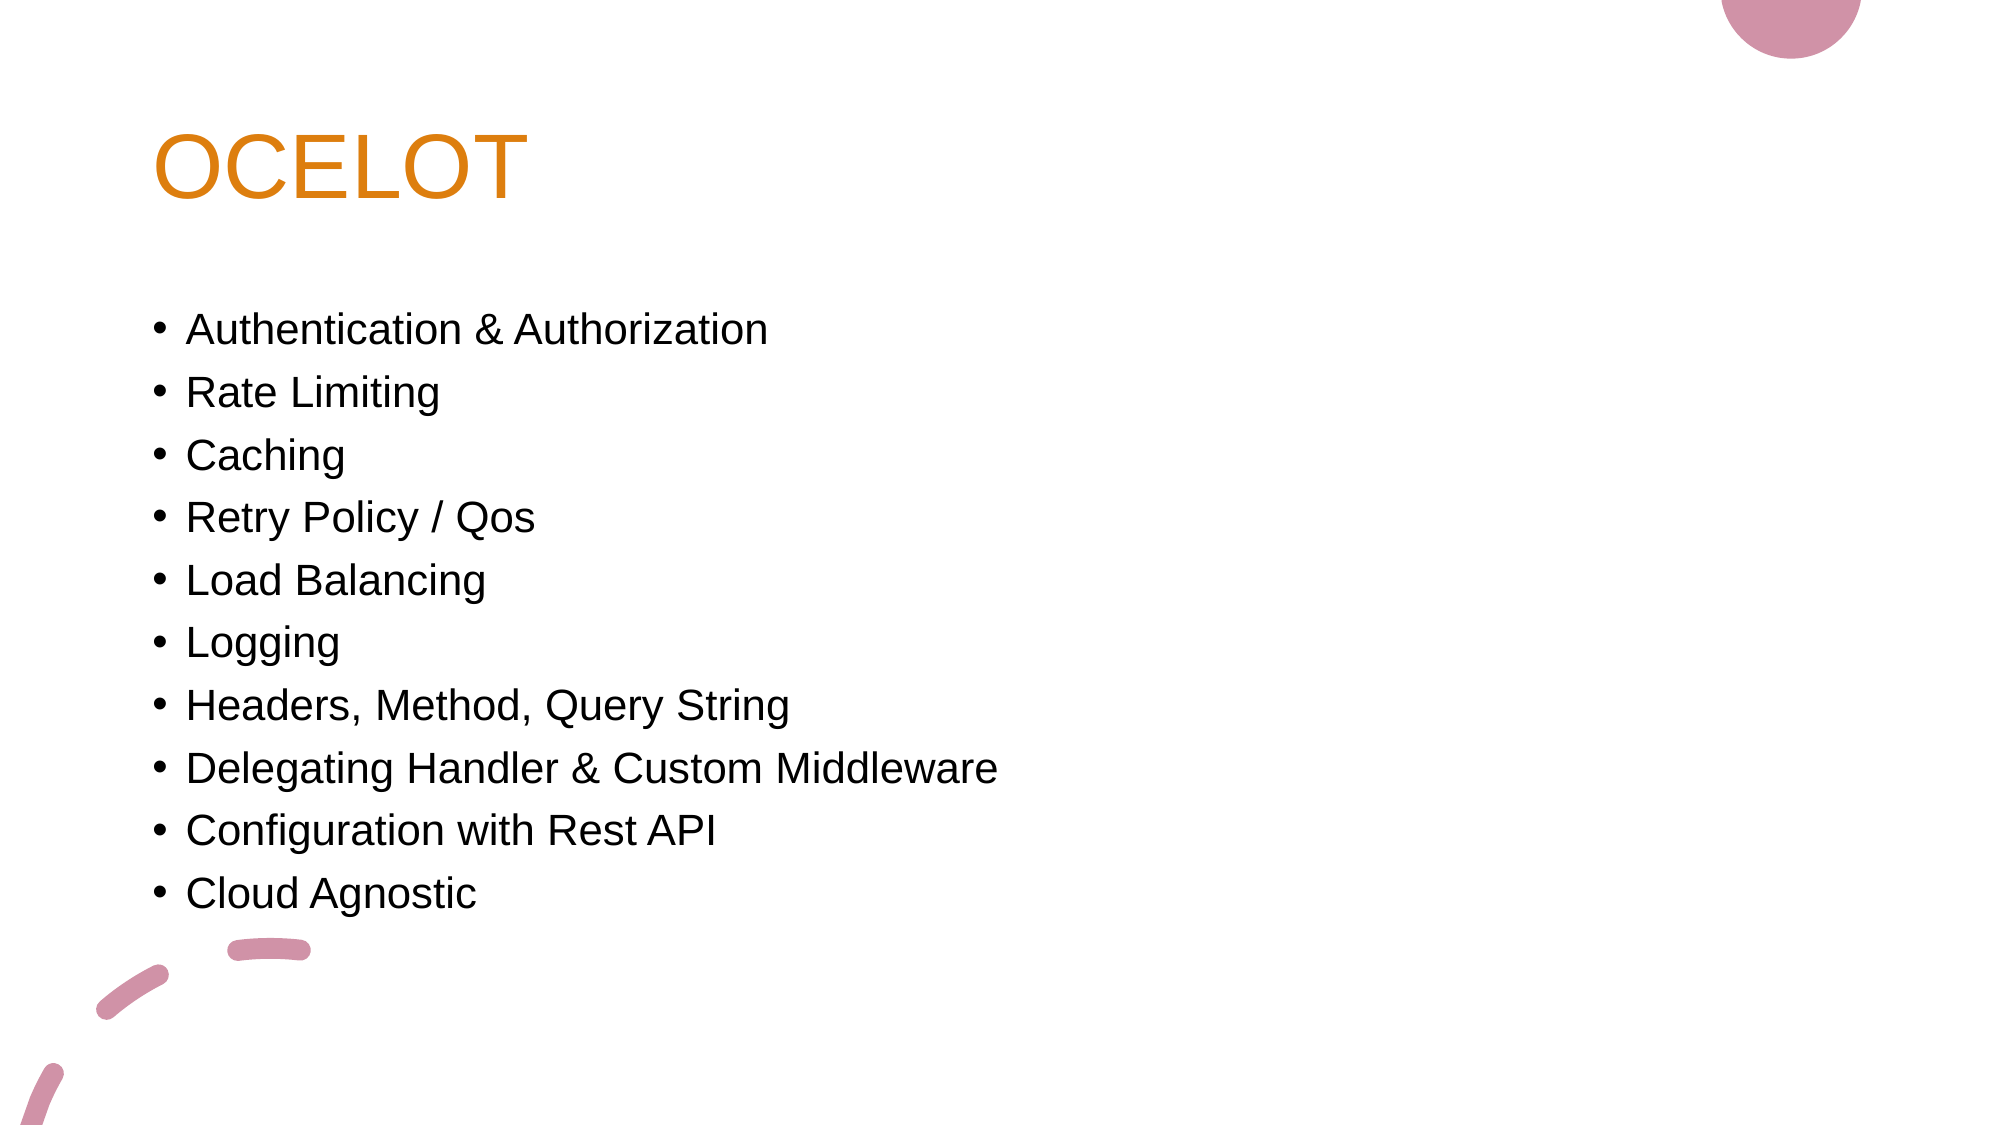

# OCELOT
Authentication & Authorization
Rate Limiting
Caching
Retry Policy / Qos
Load Balancing
Logging
Headers, Method, Query String
Delegating Handler & Custom Middleware
Configuration with Rest API
Cloud Agnostic